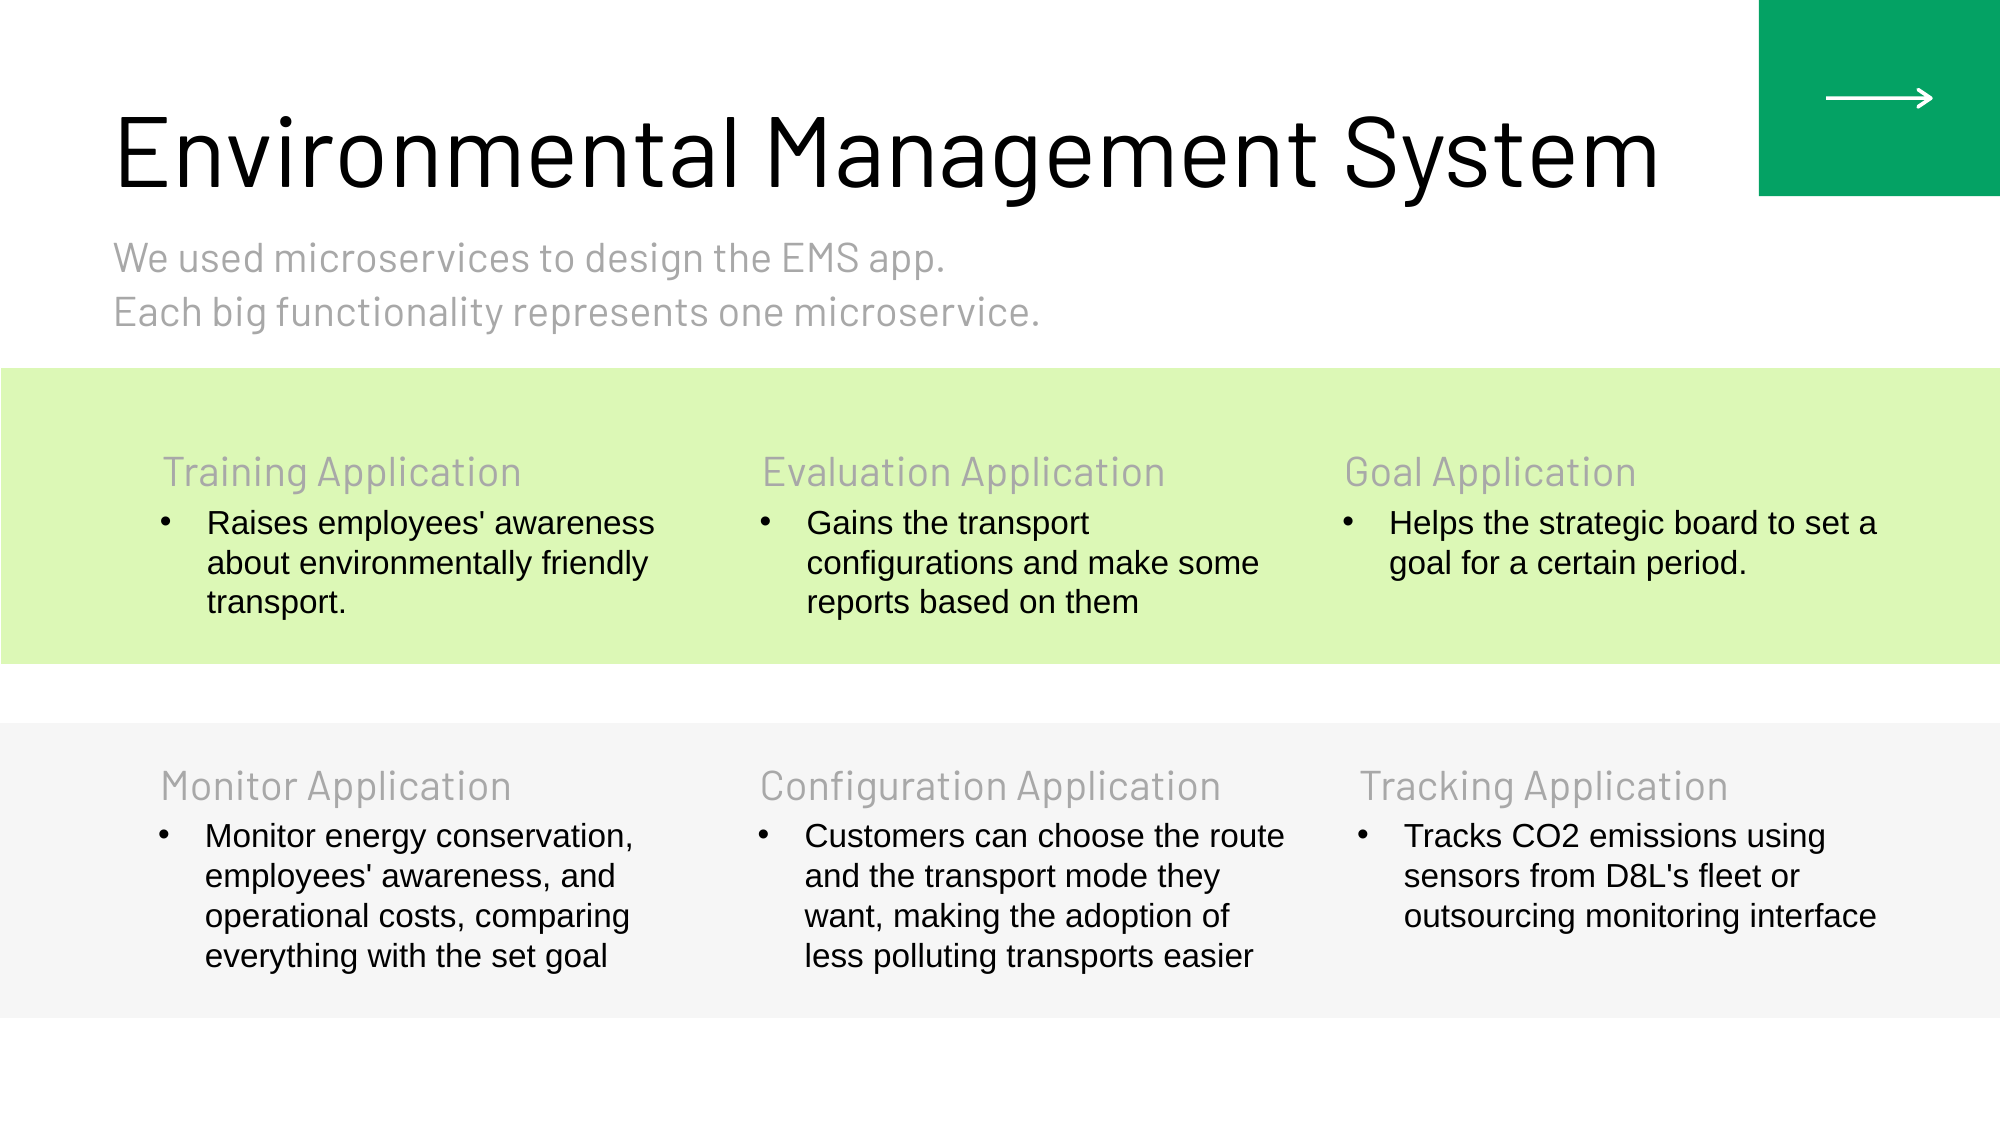

Environmental Management System
We used microservices to design the EMS app.
Each big functionality represents one microservice.

Training Application
Raises employees' awareness about environmentally friendly transport.
Evaluation Application
Gains the transport configurations and make some reports based on them
Goal Application
Helps the strategic board to set a goal for a certain period.

Monitor Application
Monitor energy conservation, employees' awareness, and operational costs, comparing everything with the set goal
Configuration Application
Customers can choose the route and the transport mode they want, making the adoption of less polluting transports easier
Tracking Application
Tracks CO2 emissions using sensors from D8L's fleet or outsourcing monitoring interface